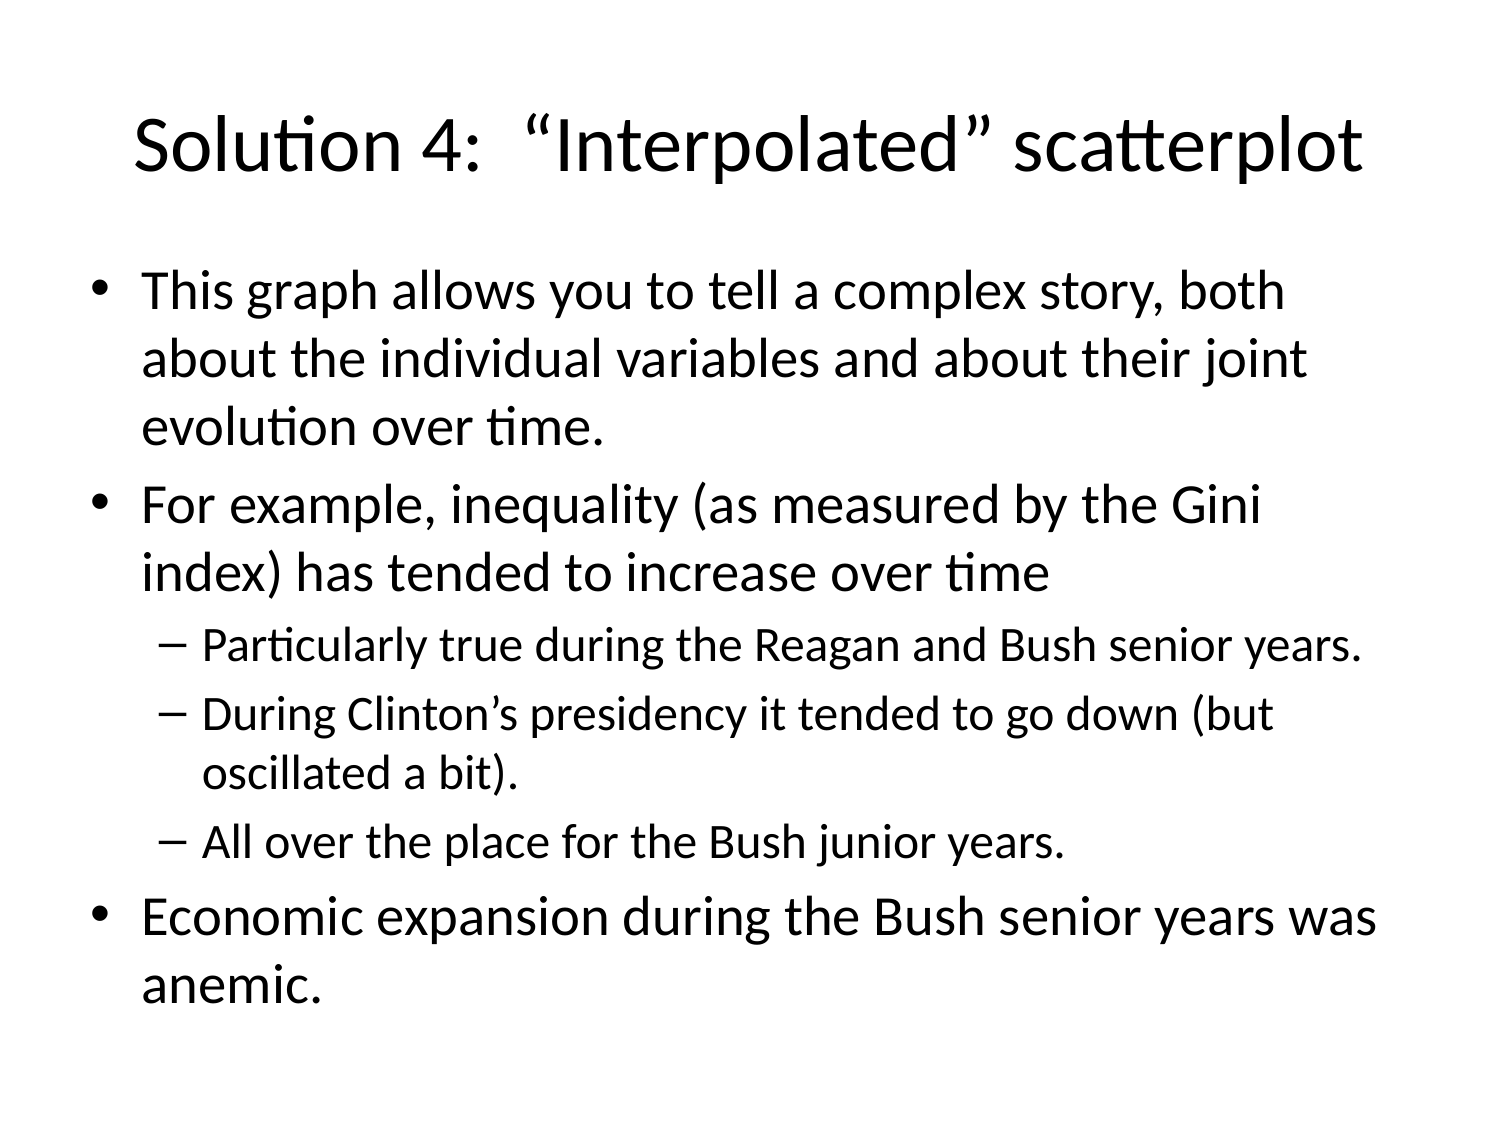

# Solution 4:  “Interpolated” scatterplot
This graph allows you to tell a complex story, both about the individual variables and about their joint evolution over time.
For example, inequality (as measured by the Gini index) has tended to increase over time
Particularly true during the Reagan and Bush senior years.
During Clinton’s presidency it tended to go down (but oscillated a bit).
All over the place for the Bush junior years.
Economic expansion during the Bush senior years was anemic.